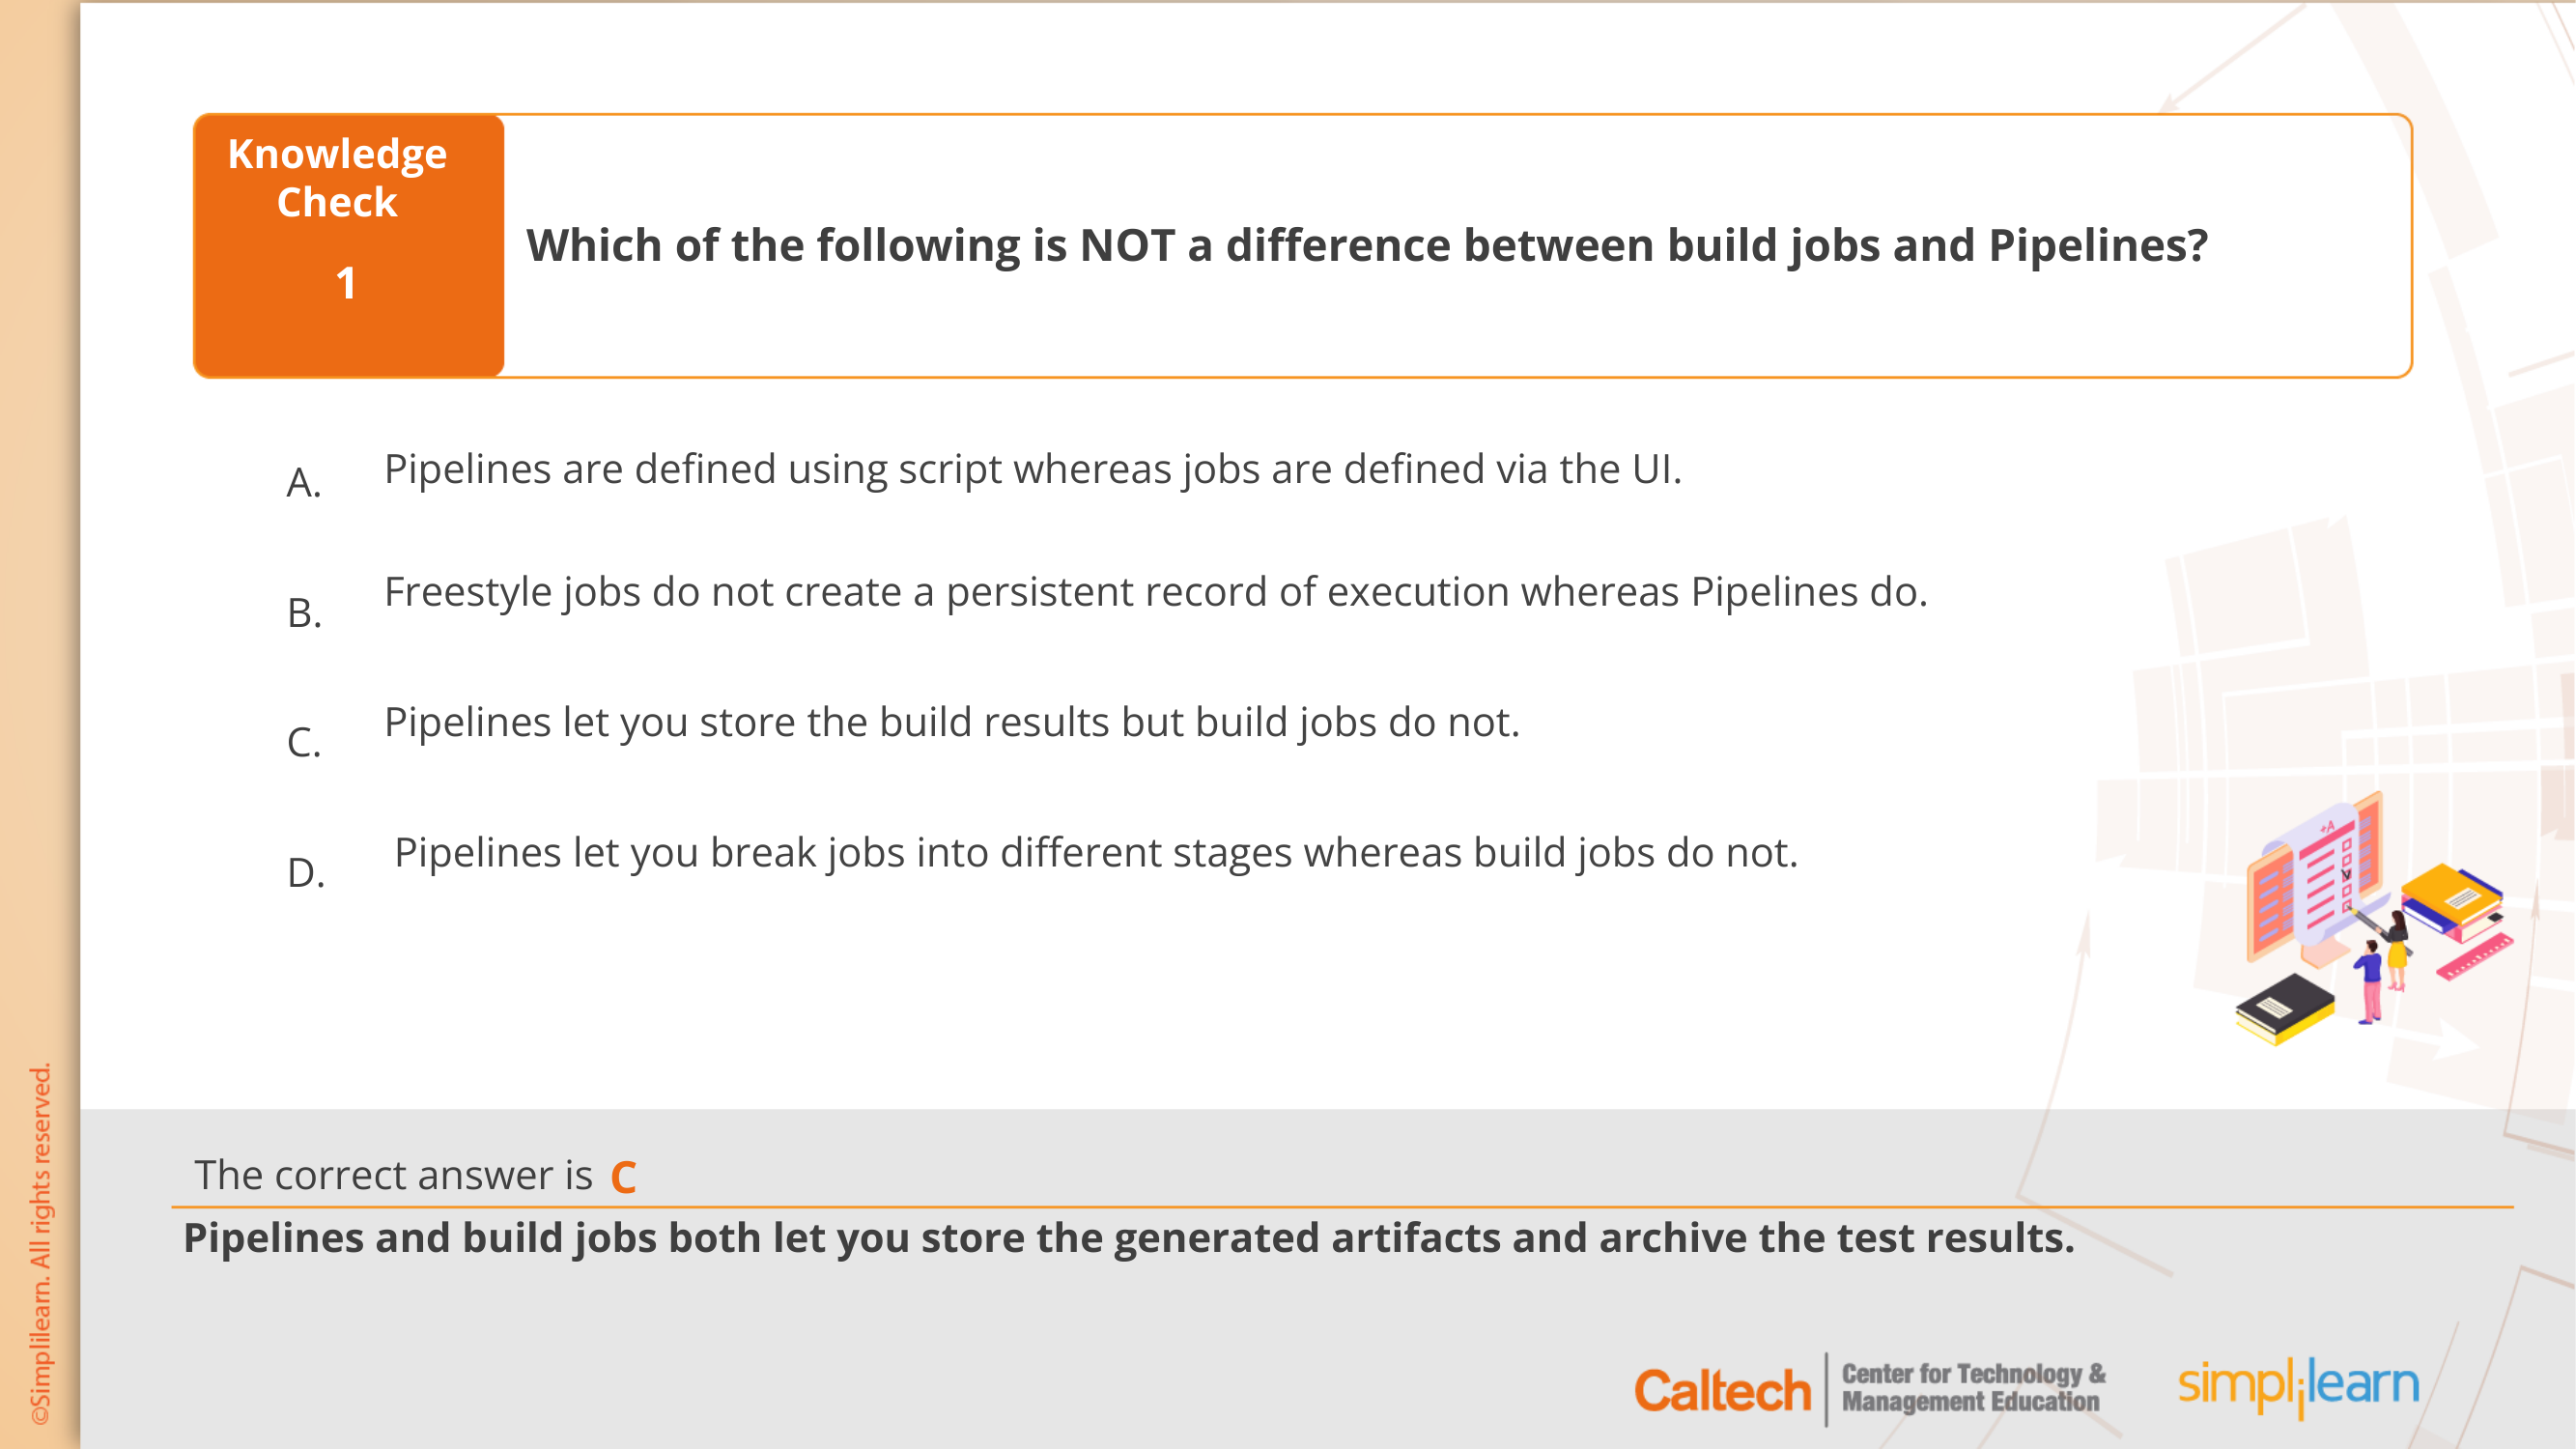

Which of the following is NOT a difference between build jobs and Pipelines?
1
Pipelines are defined using script whereas jobs are defined via the UI.
Freestyle jobs do not create a persistent record of execution whereas Pipelines do.
Pipelines let you store the build results but build jobs do not.
 Pipelines let you break jobs into different stages whereas build jobs do not.

C
Pipelines and build jobs both let you store the generated artifacts and archive the test results.